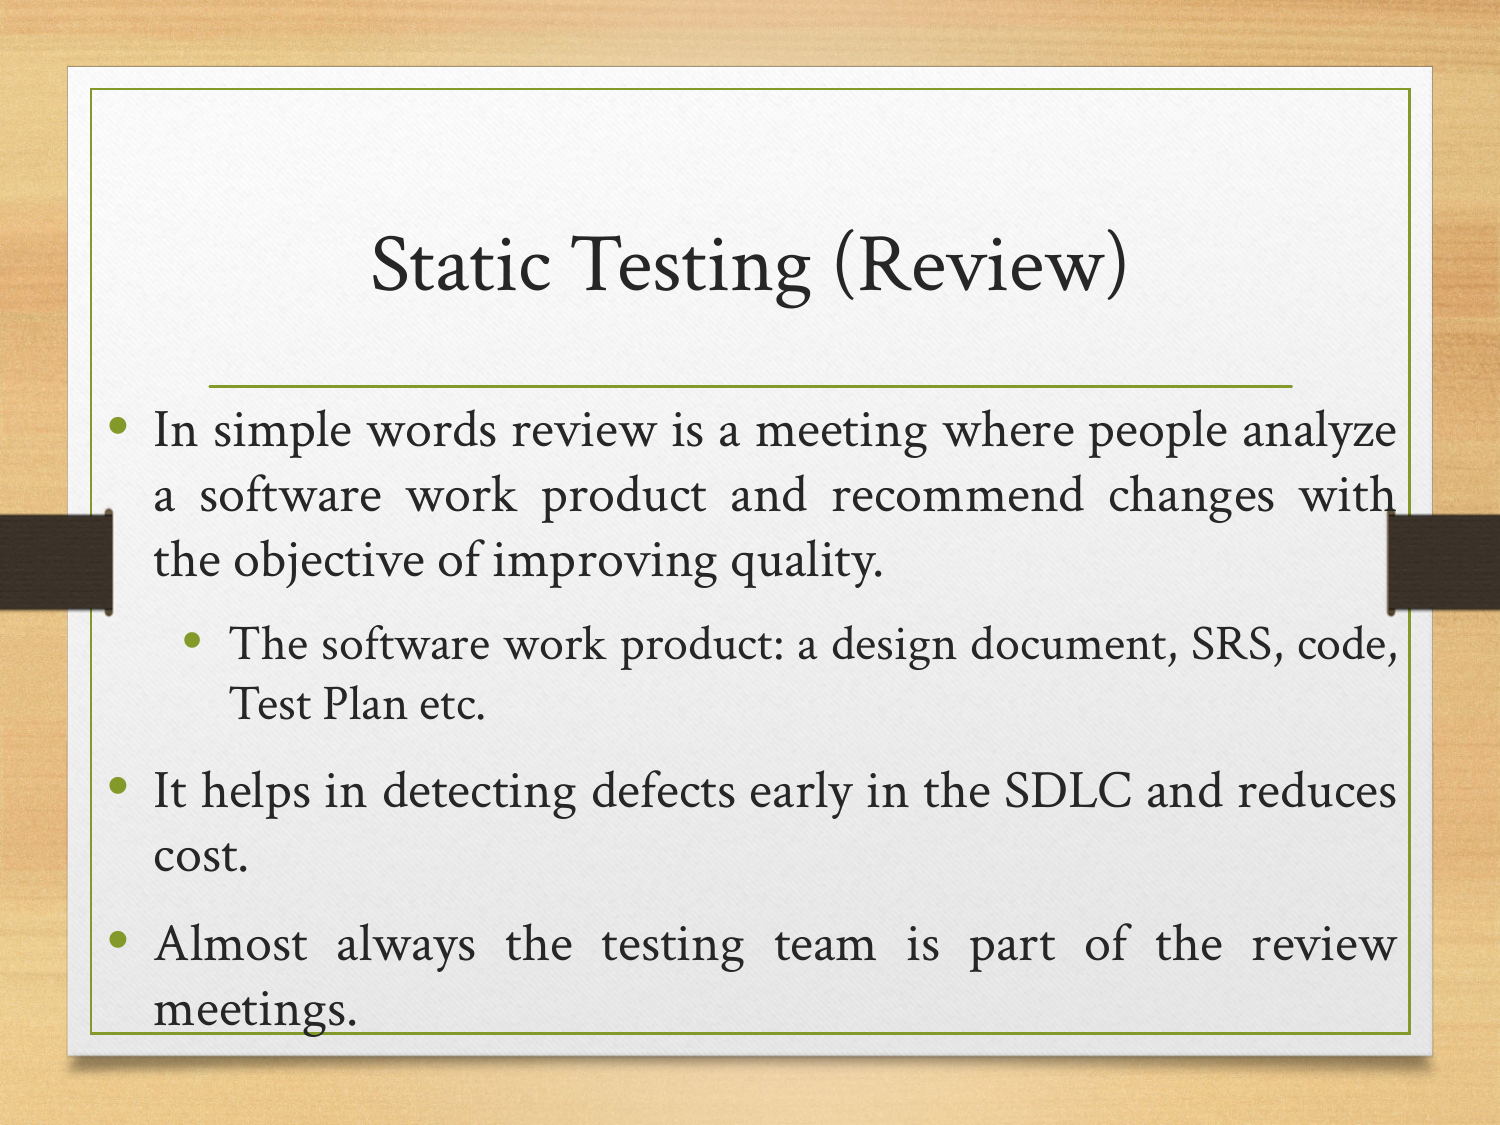

# Static Testing (Review)
In simple words review is a meeting where people analyze a software work product and recommend changes with the objective of improving quality.
The software work product: a design document, SRS, code, Test Plan etc.
It helps in detecting defects early in the SDLC and reduces cost.
Almost always the testing team is part of the review meetings.